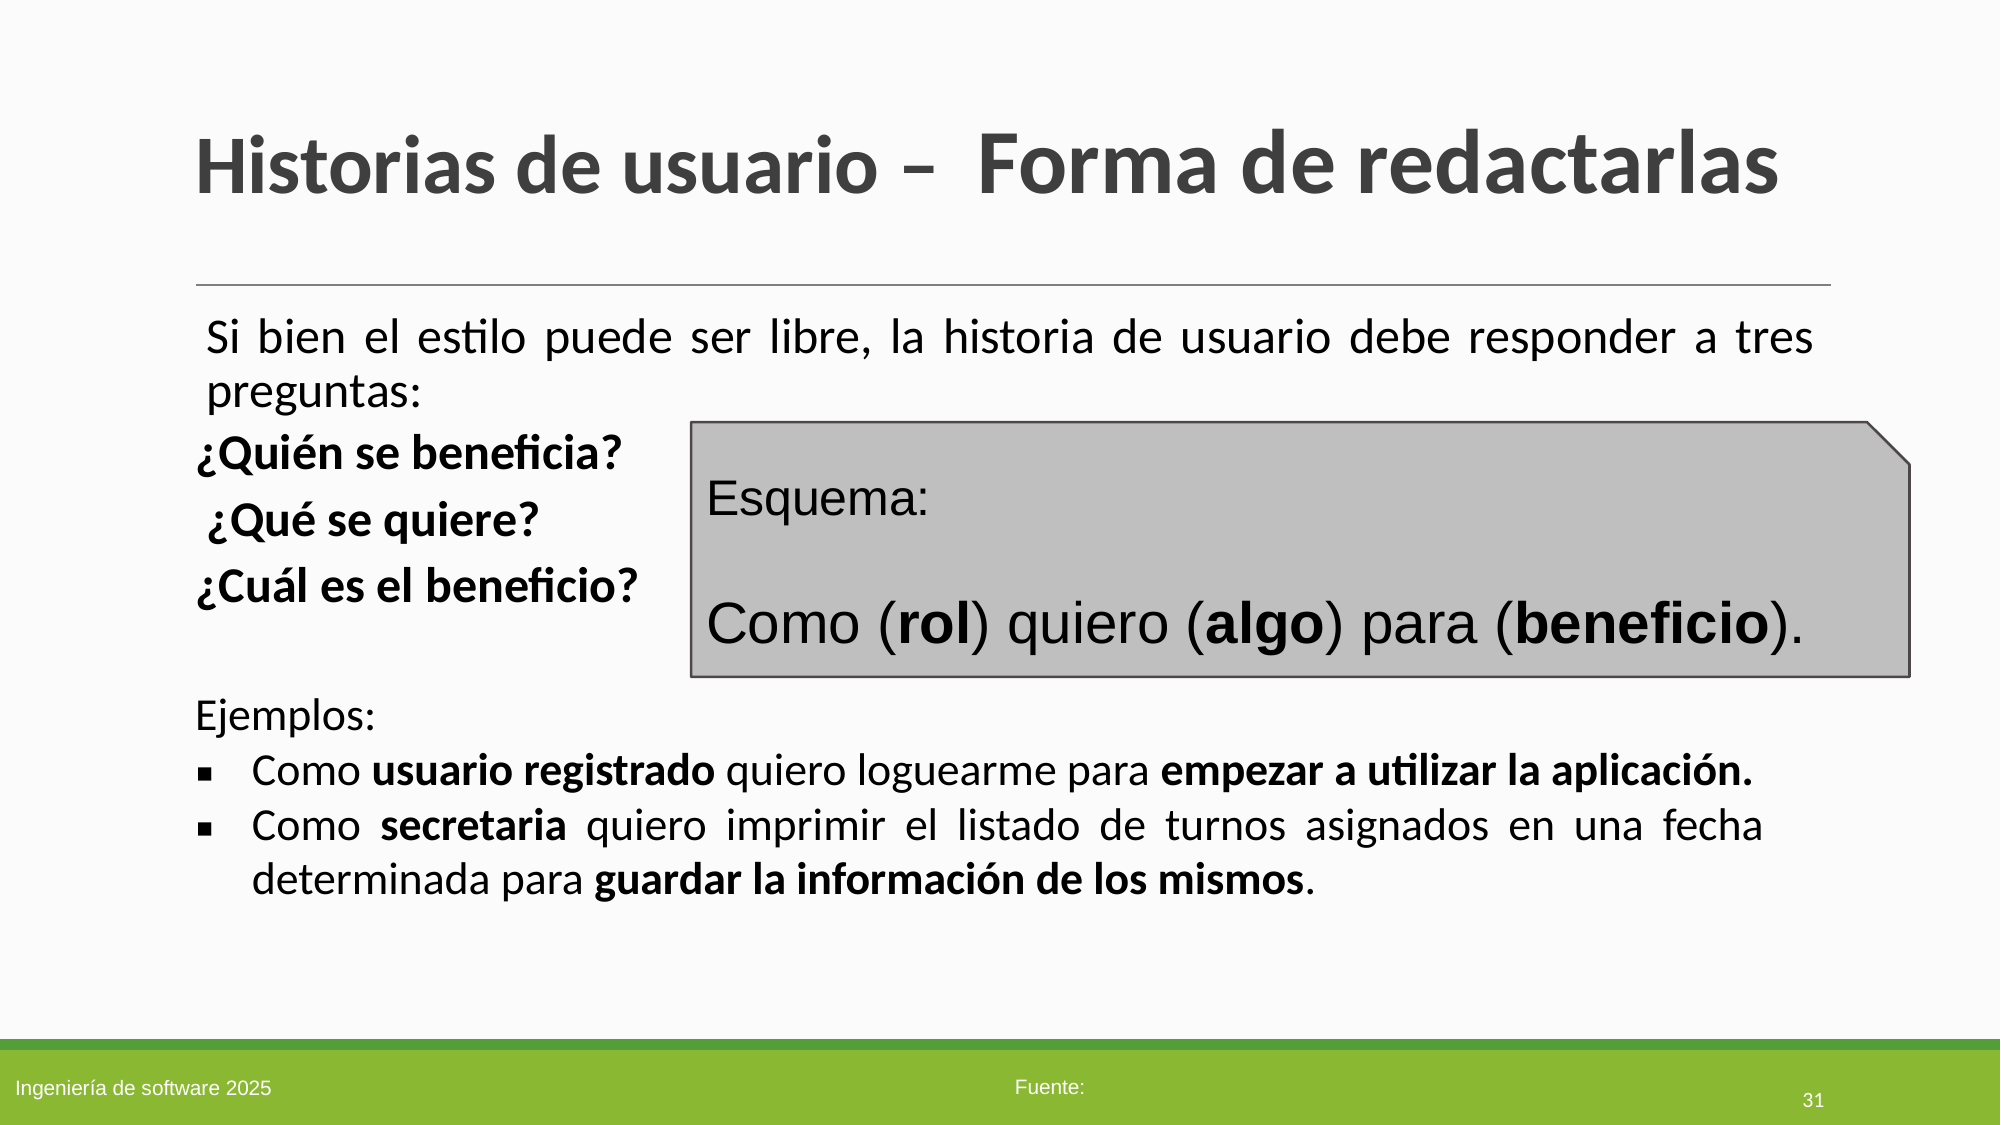

# Historias de usuario –  Forma de redactarlas
Si bien el estilo puede ser libre, la historia de usuario debe responder a tres preguntas:
¿Quién se beneficia?
 ¿Qué se quiere?
¿Cuál es el beneficio?

Esquema:

Como (rol) quiero (algo) para (beneficio).
Ejemplos:
Como usuario registrado quiero loguearme para empezar a utilizar la aplicación.
Como secretaria quiero imprimir el listado de turnos asignados en una fecha determinada para guardar la información de los mismos.
31